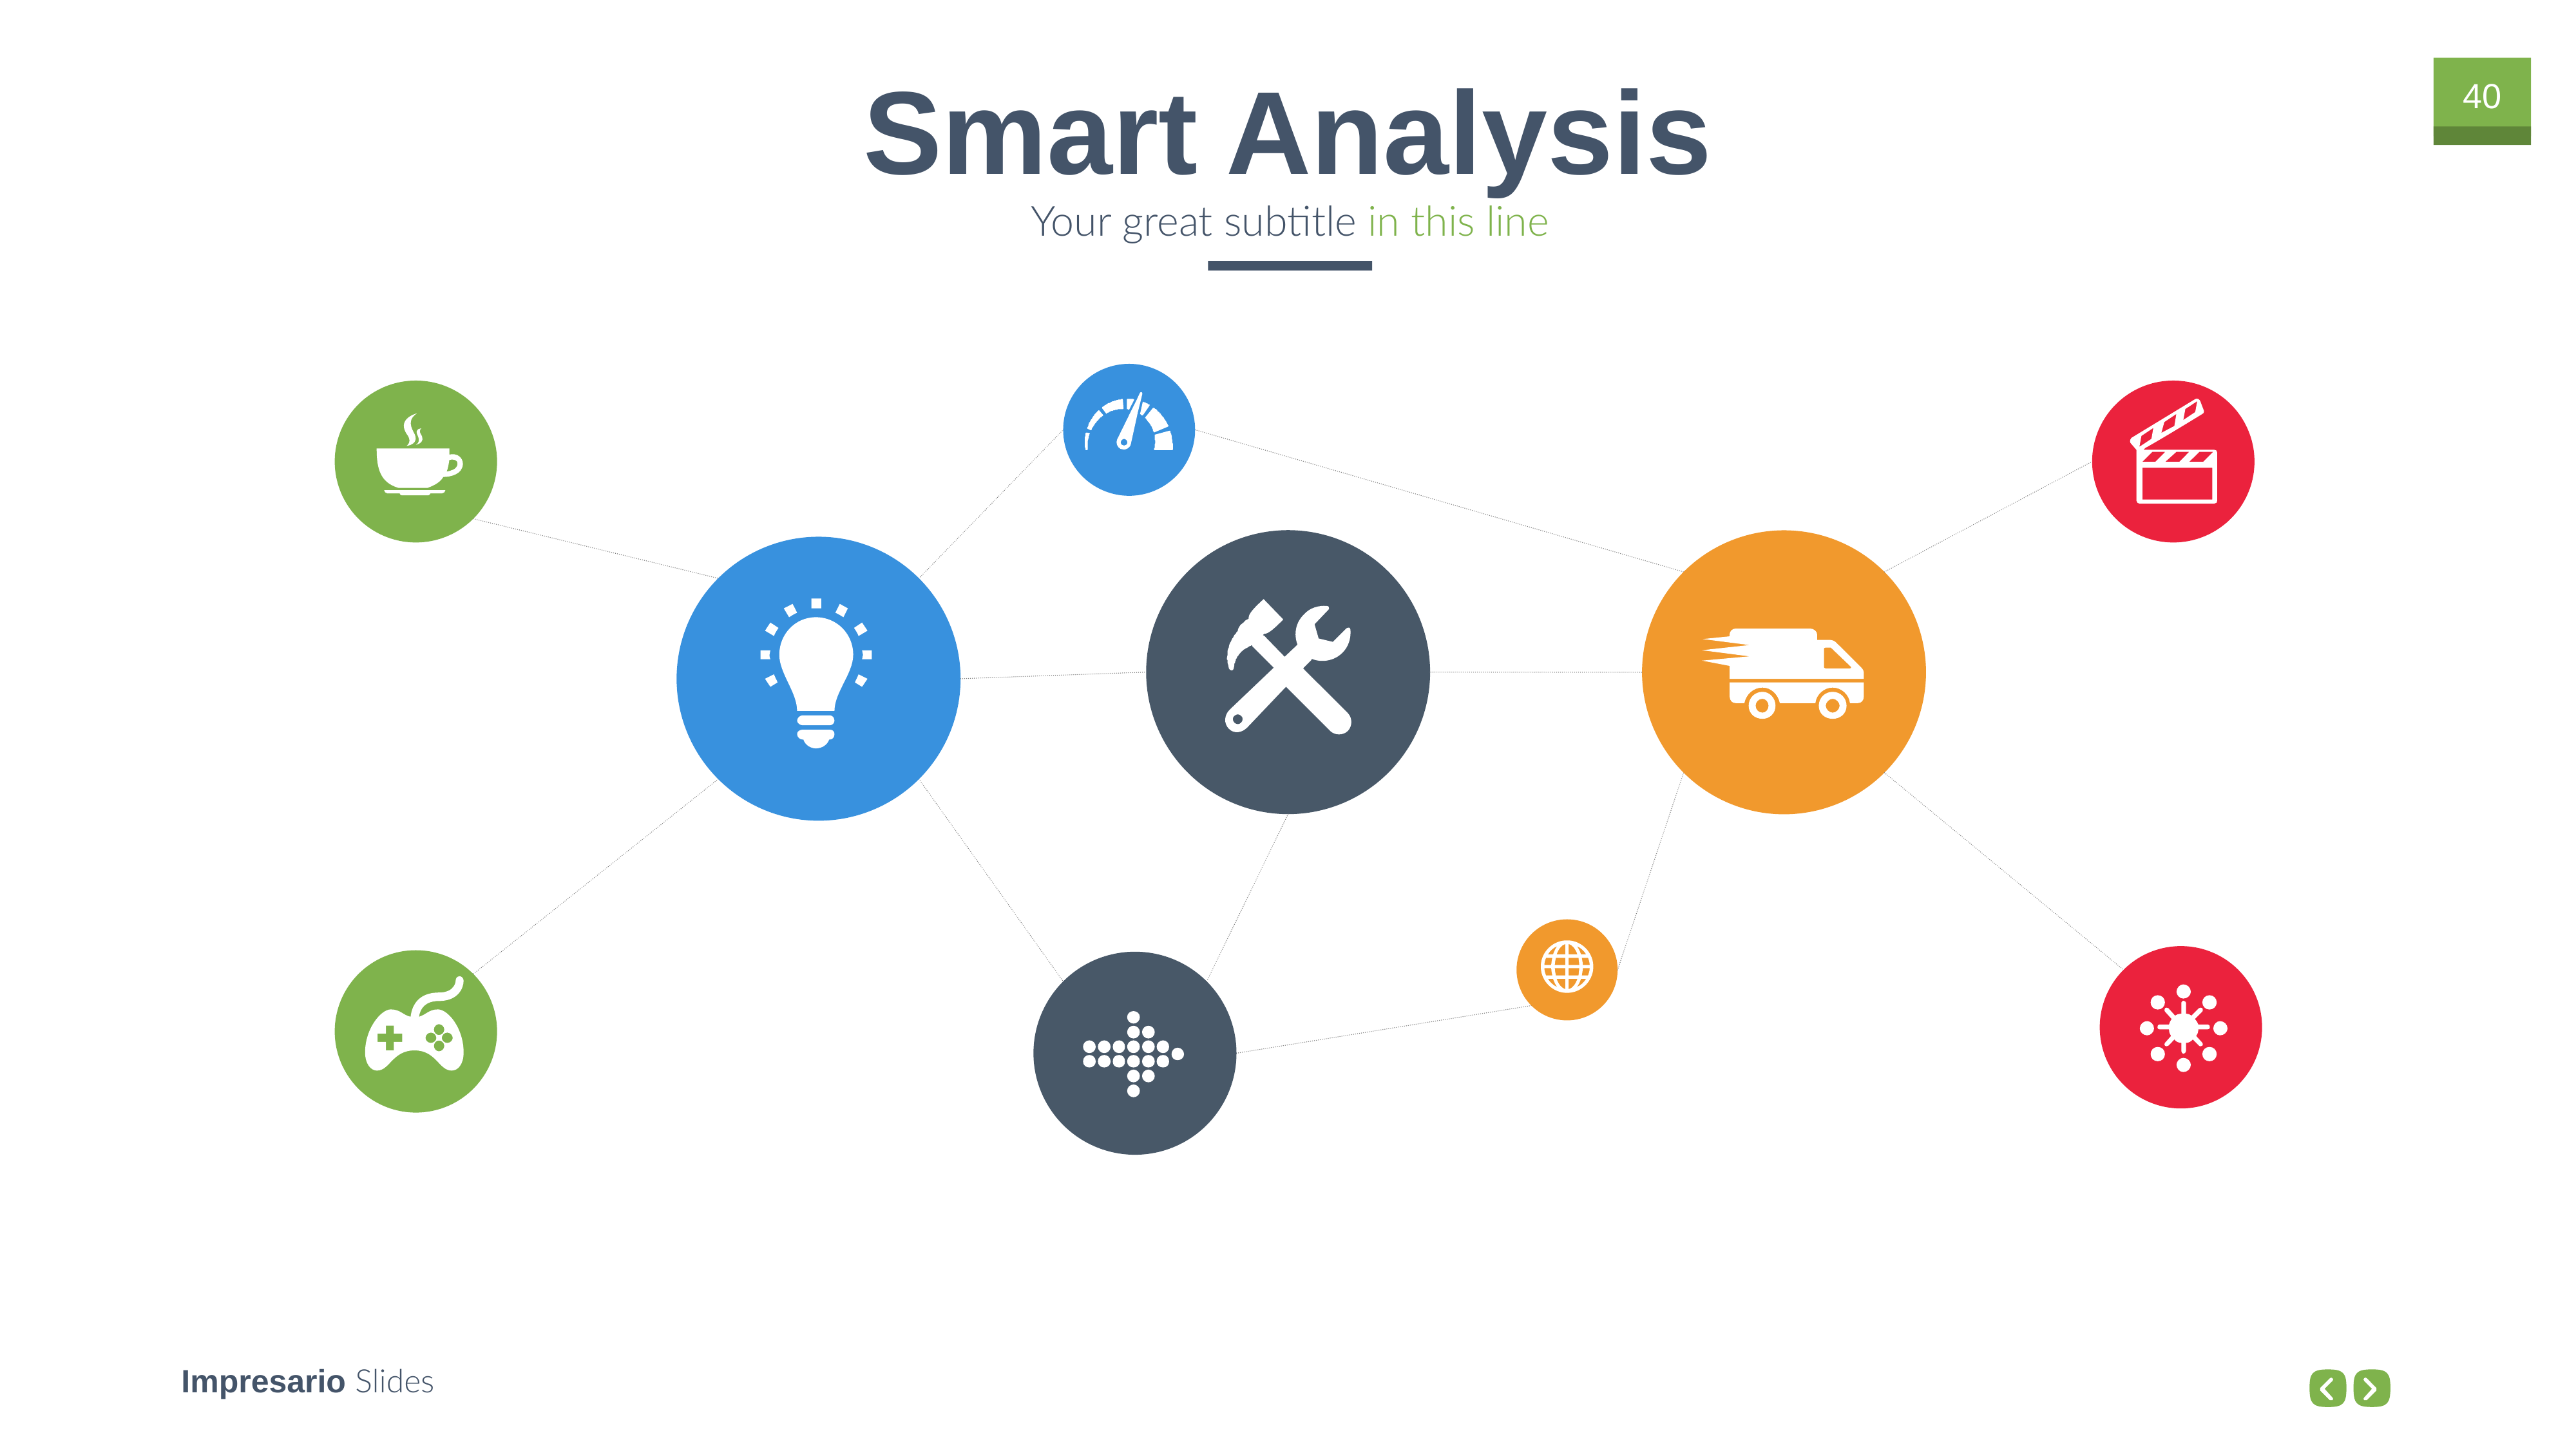

Smart Analysis
Your great subtitle in this line